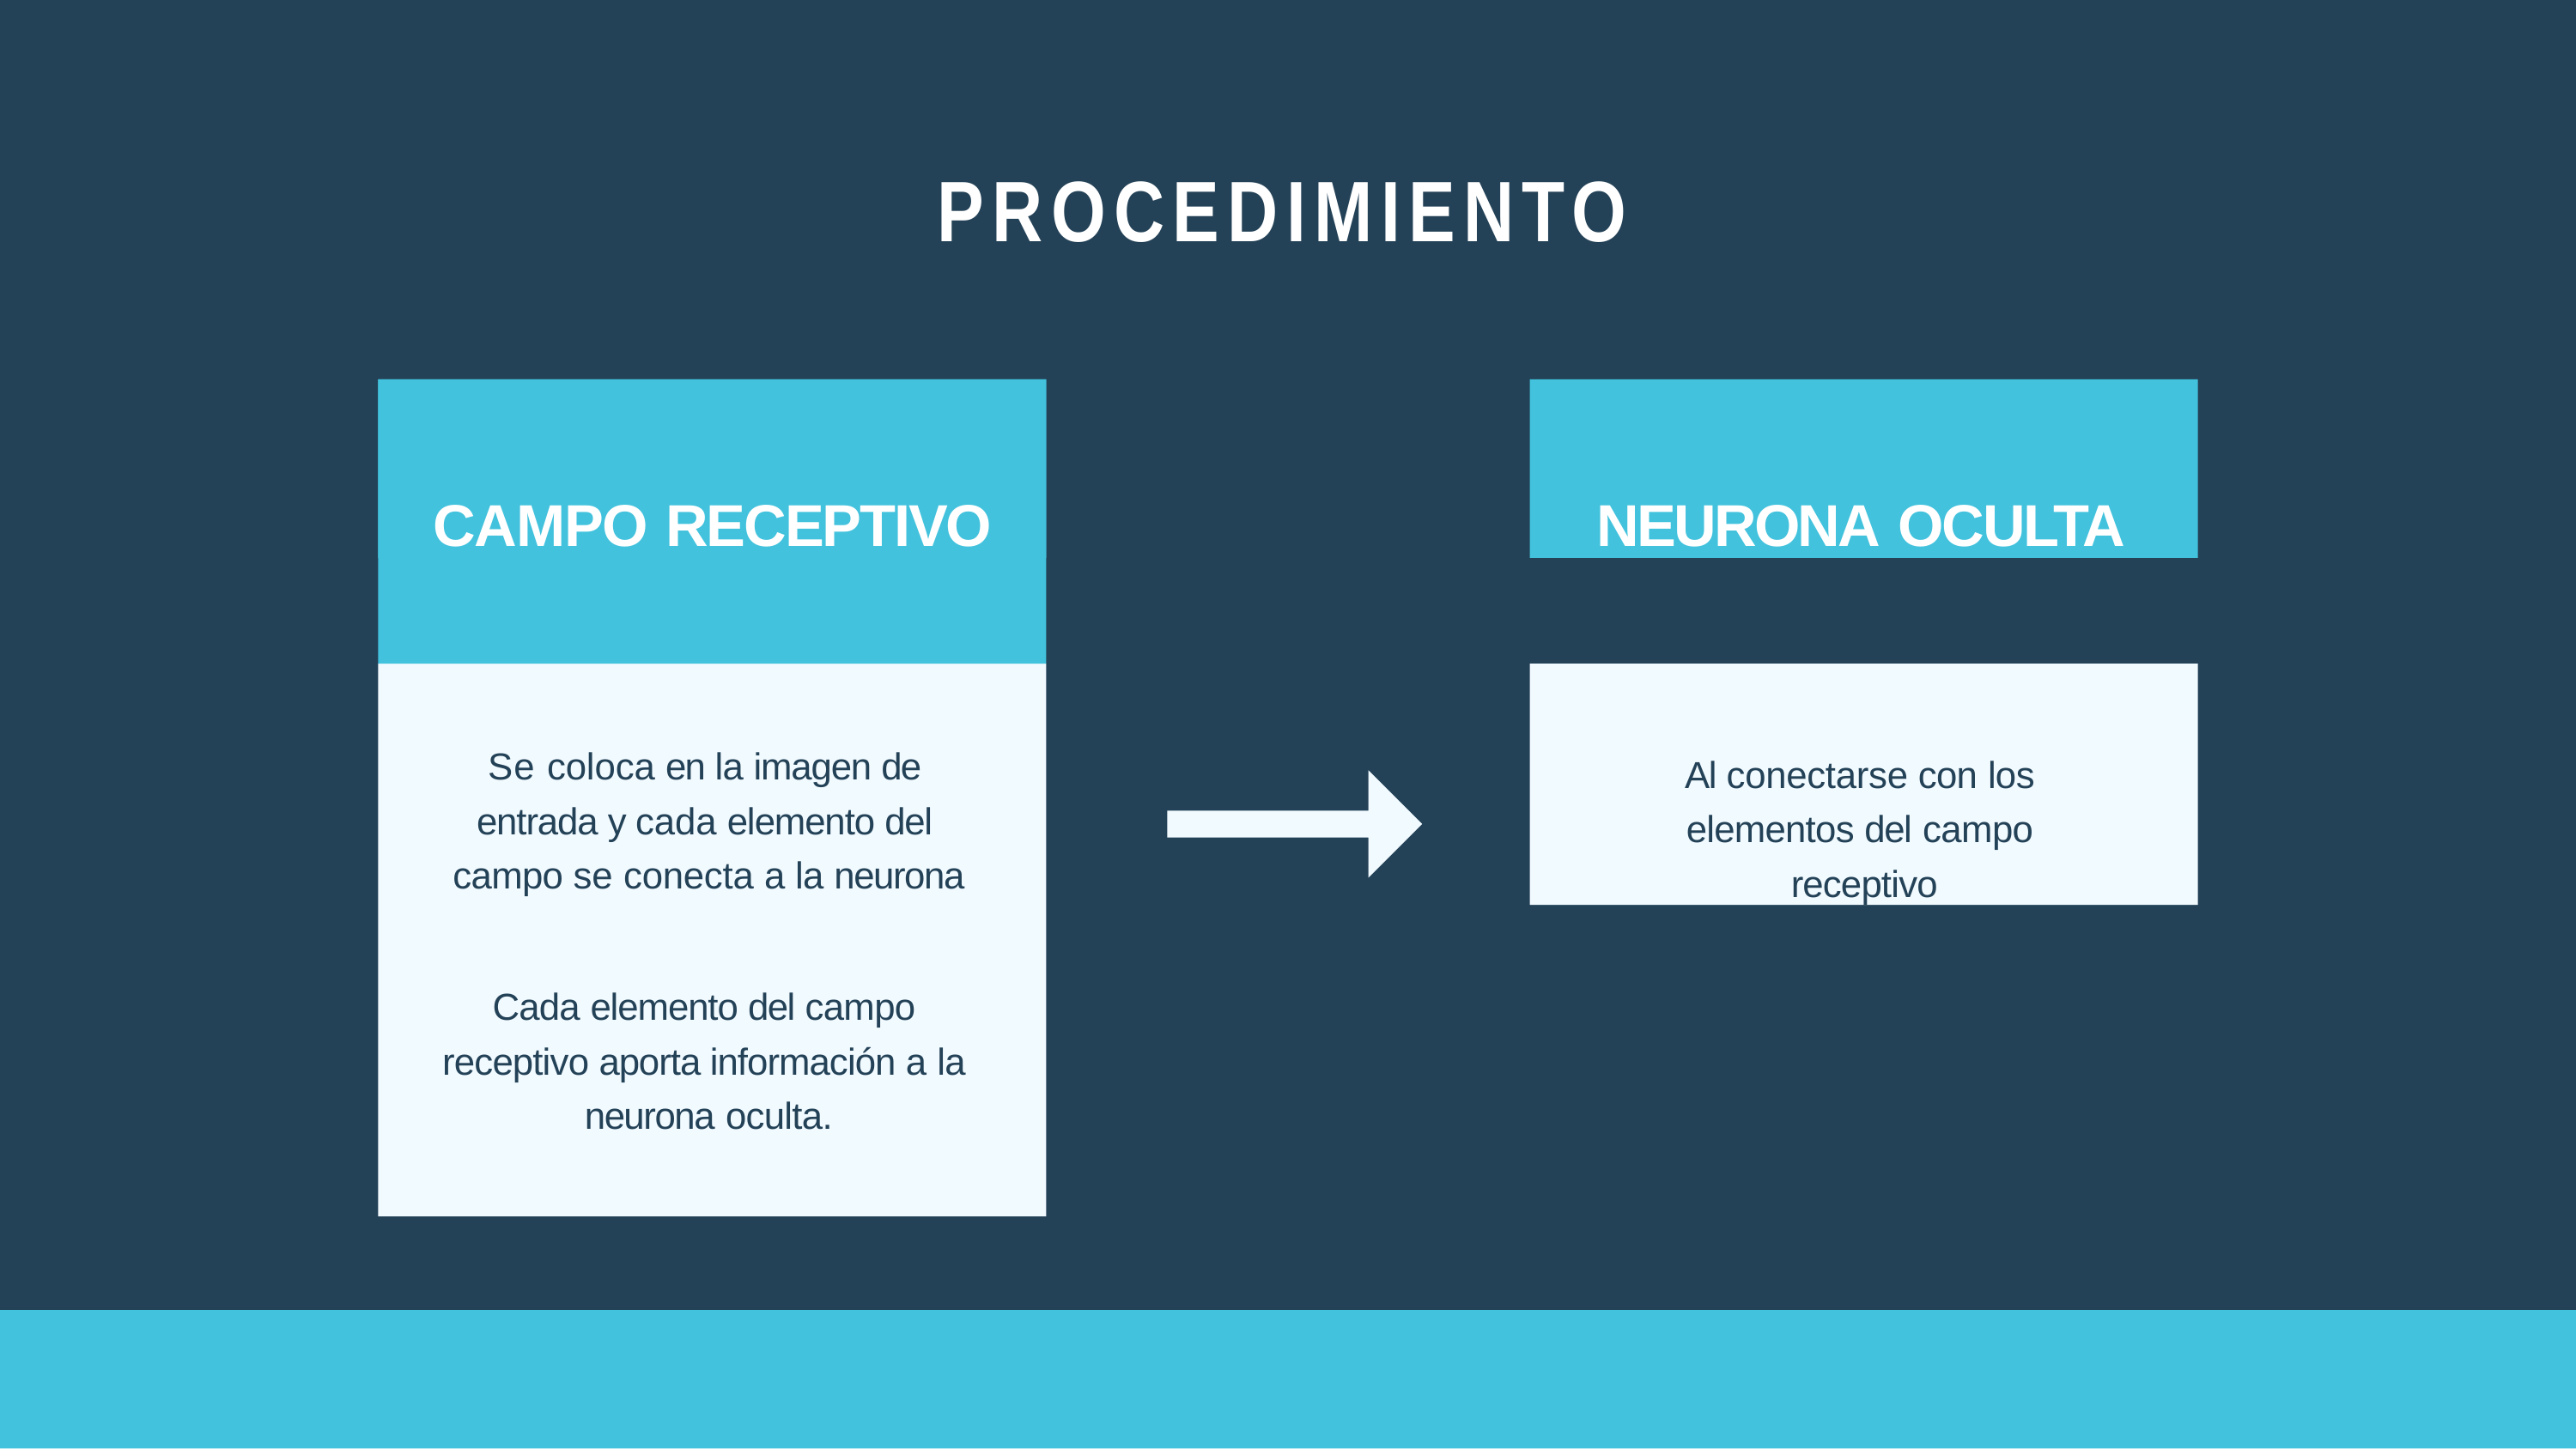

# PROCEDIMIENTO

CAMPO RECEPTIVO

NEURONA OCULTA

Al conectarse con los  elementos del campo  receptivo
Se coloca en la imagen de  entrada y cada elemento del  campo se conecta a la neurona

Cada elemento del campo  receptivo aporta información a la  neurona oculta.